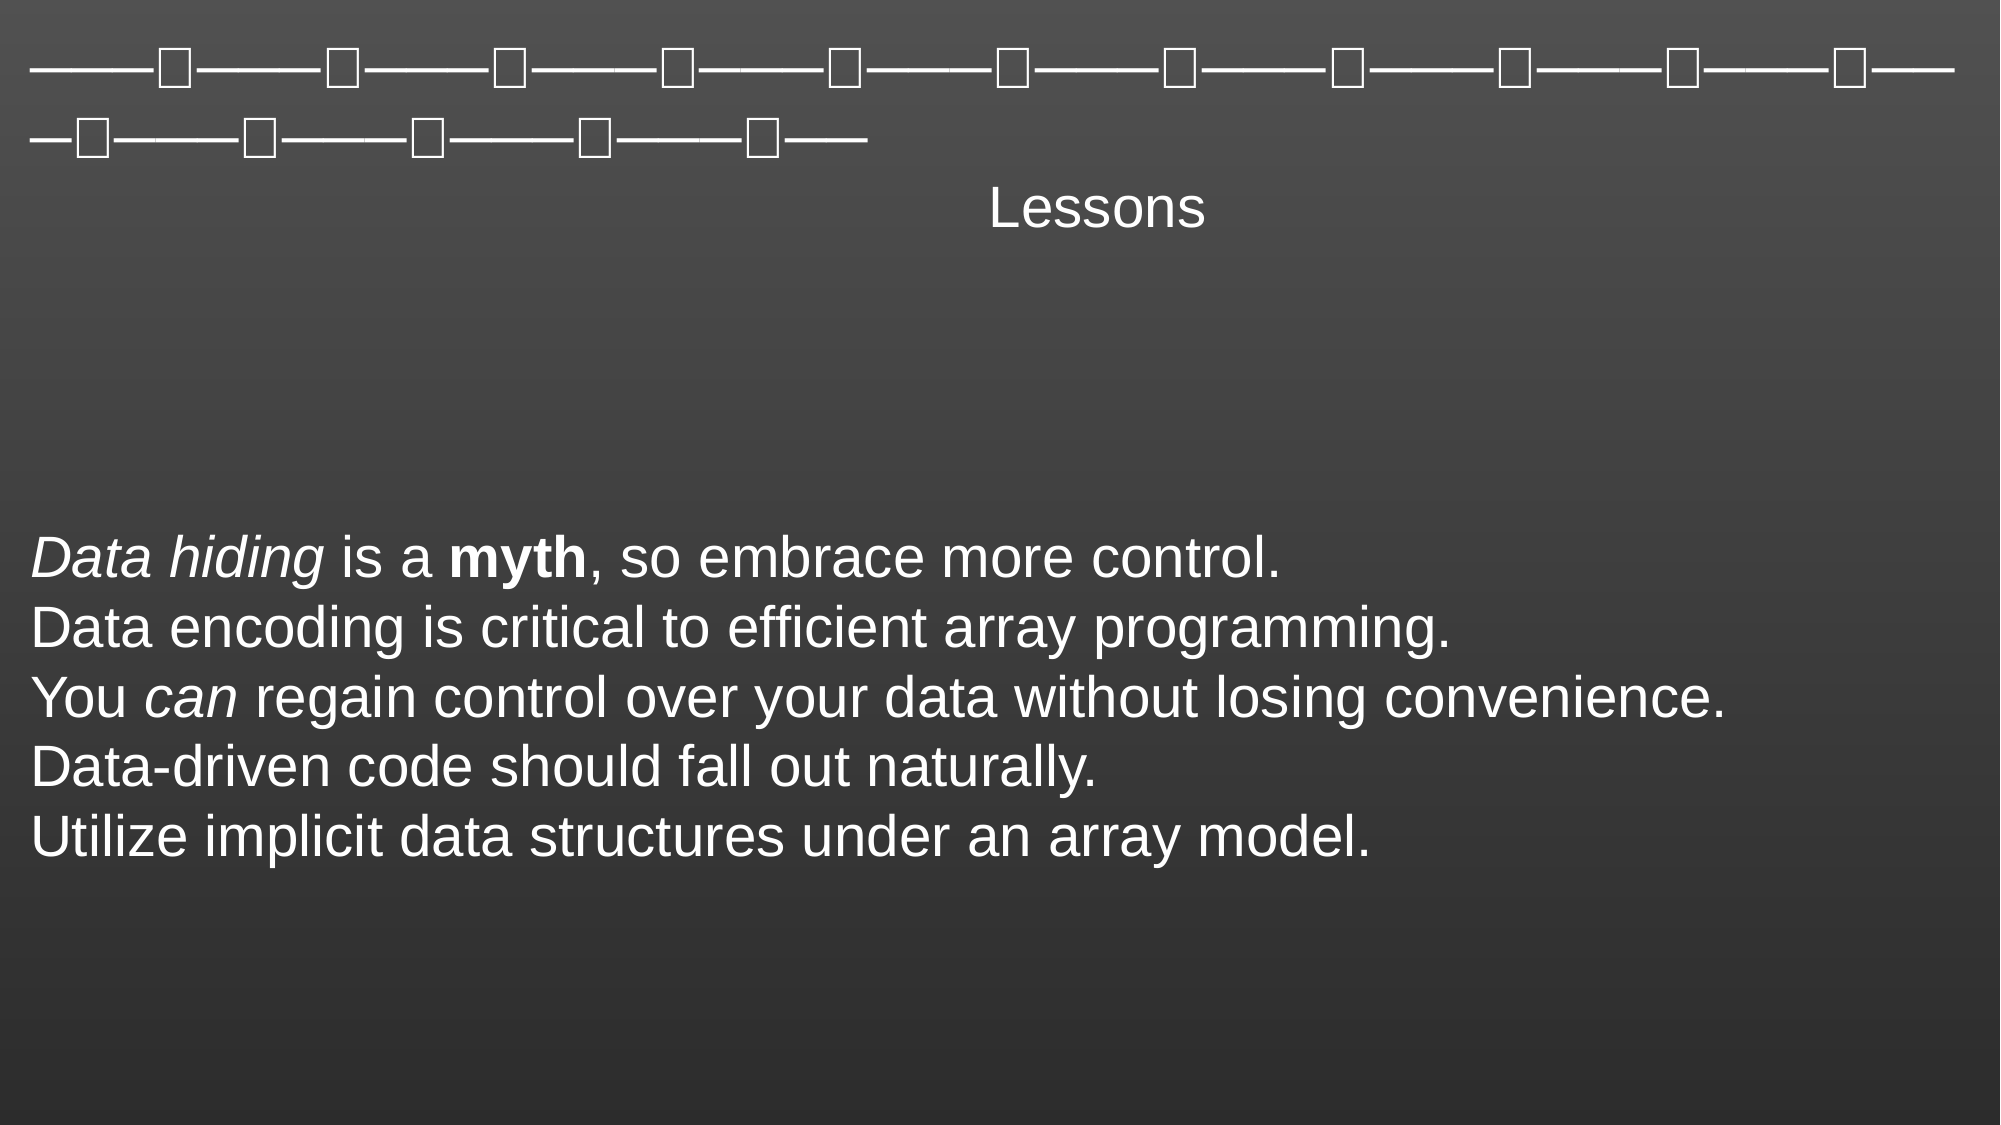

───􀓢───􀓢───􀓢───􀓢───􀓢───􀓢───􀓢───􀓢───􀓢───􀓢───􀓢───􀓢───􀓢───􀓢───􀓥───􀓢──
                                                           Lessons

Data hiding is a myth, so embrace more control.
Data encoding is critical to efficient array programming.
You can regain control over your data without losing convenience.
Data-driven code should fall out naturally.
Utilize implicit data structures under an array model.